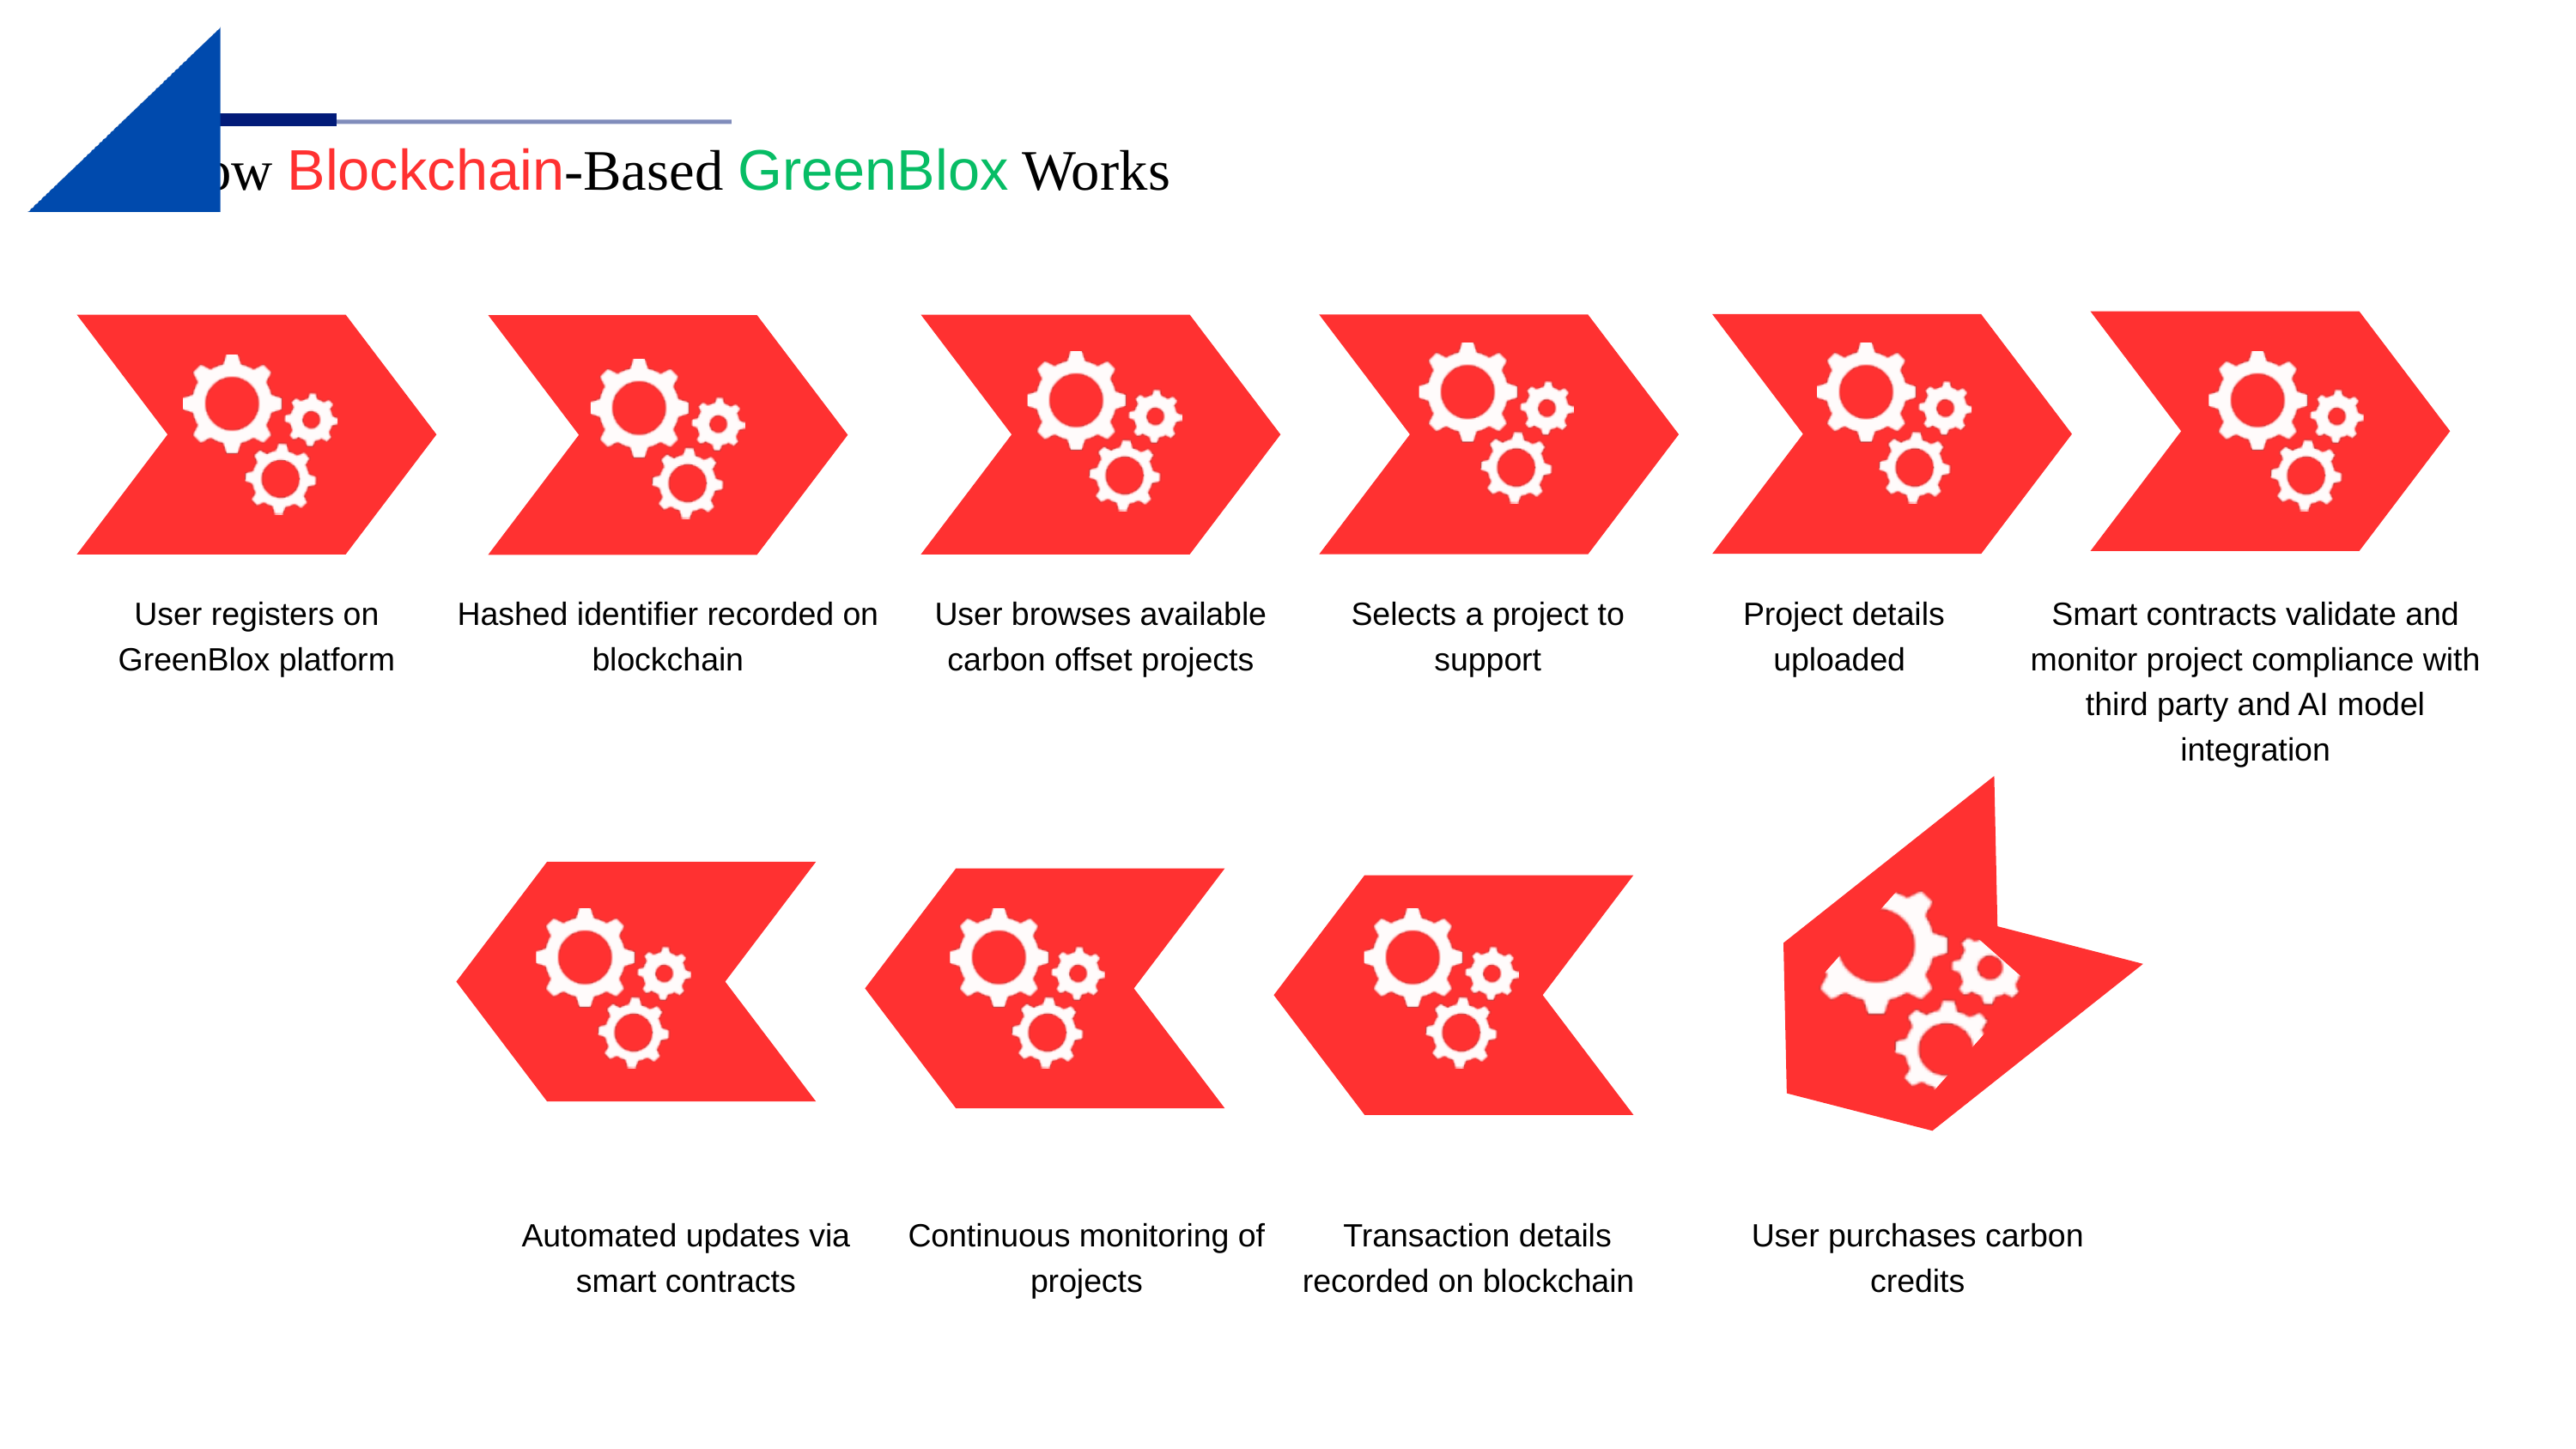

How Blockchain-Based GreenBlox Works

User registers on GreenBlox platform
Hashed identifier recorded on blockchain
User browses available carbon offset projects
Selects a project to support
Project details uploaded
Smart contracts validate and monitor project compliance with third party and AI model integration

Automated updates via smart contracts
Continuous monitoring of projects
 Transaction details recorded on blockchain
User purchases carbon credits